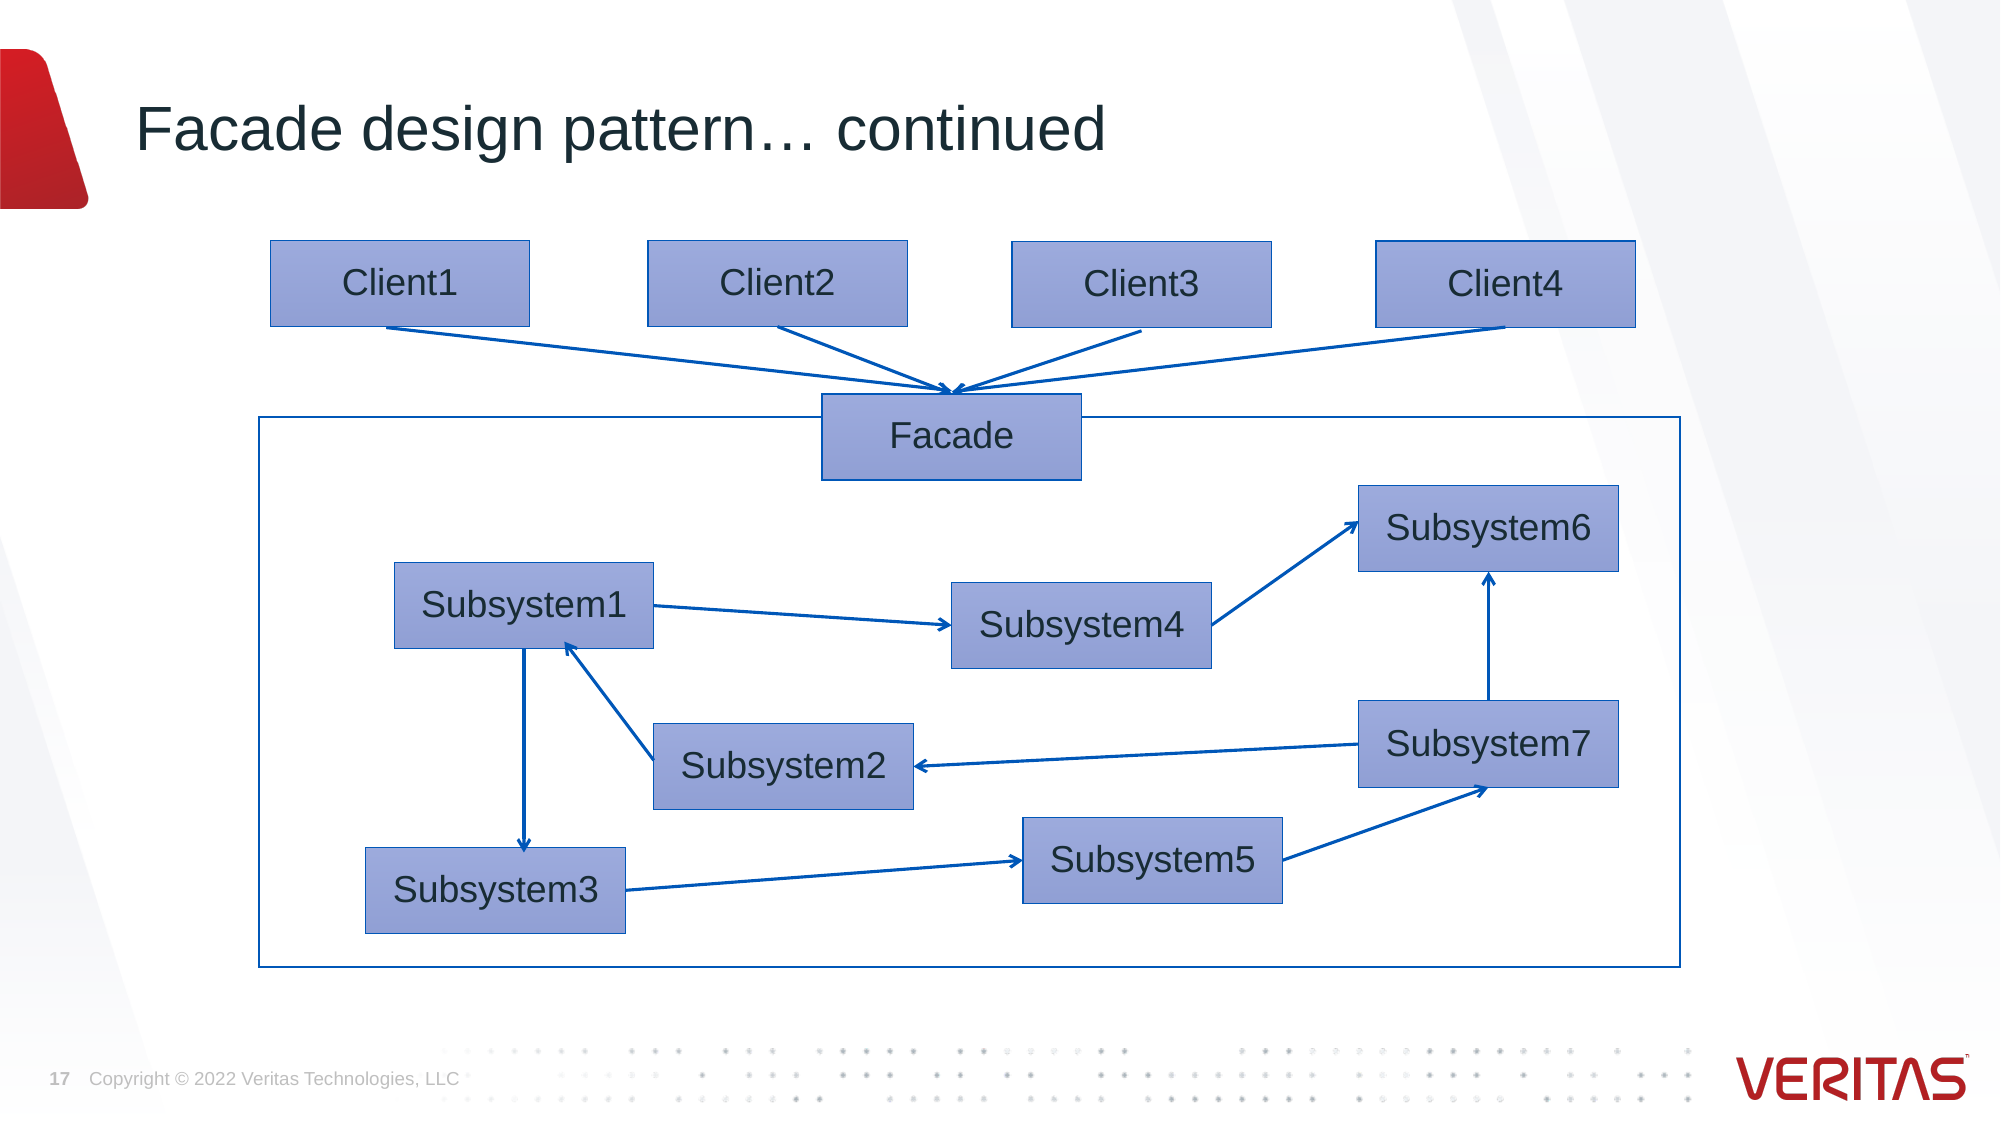

# Facade design pattern… continued
Client1
Client2
Client4
Client3
Facade

Subsystem6
Subsystem1
Subsystem4
Subsystem7
Subsystem2
Subsystem5
Subsystem3
17
Copyright © 2022 Veritas Technologies, LLC